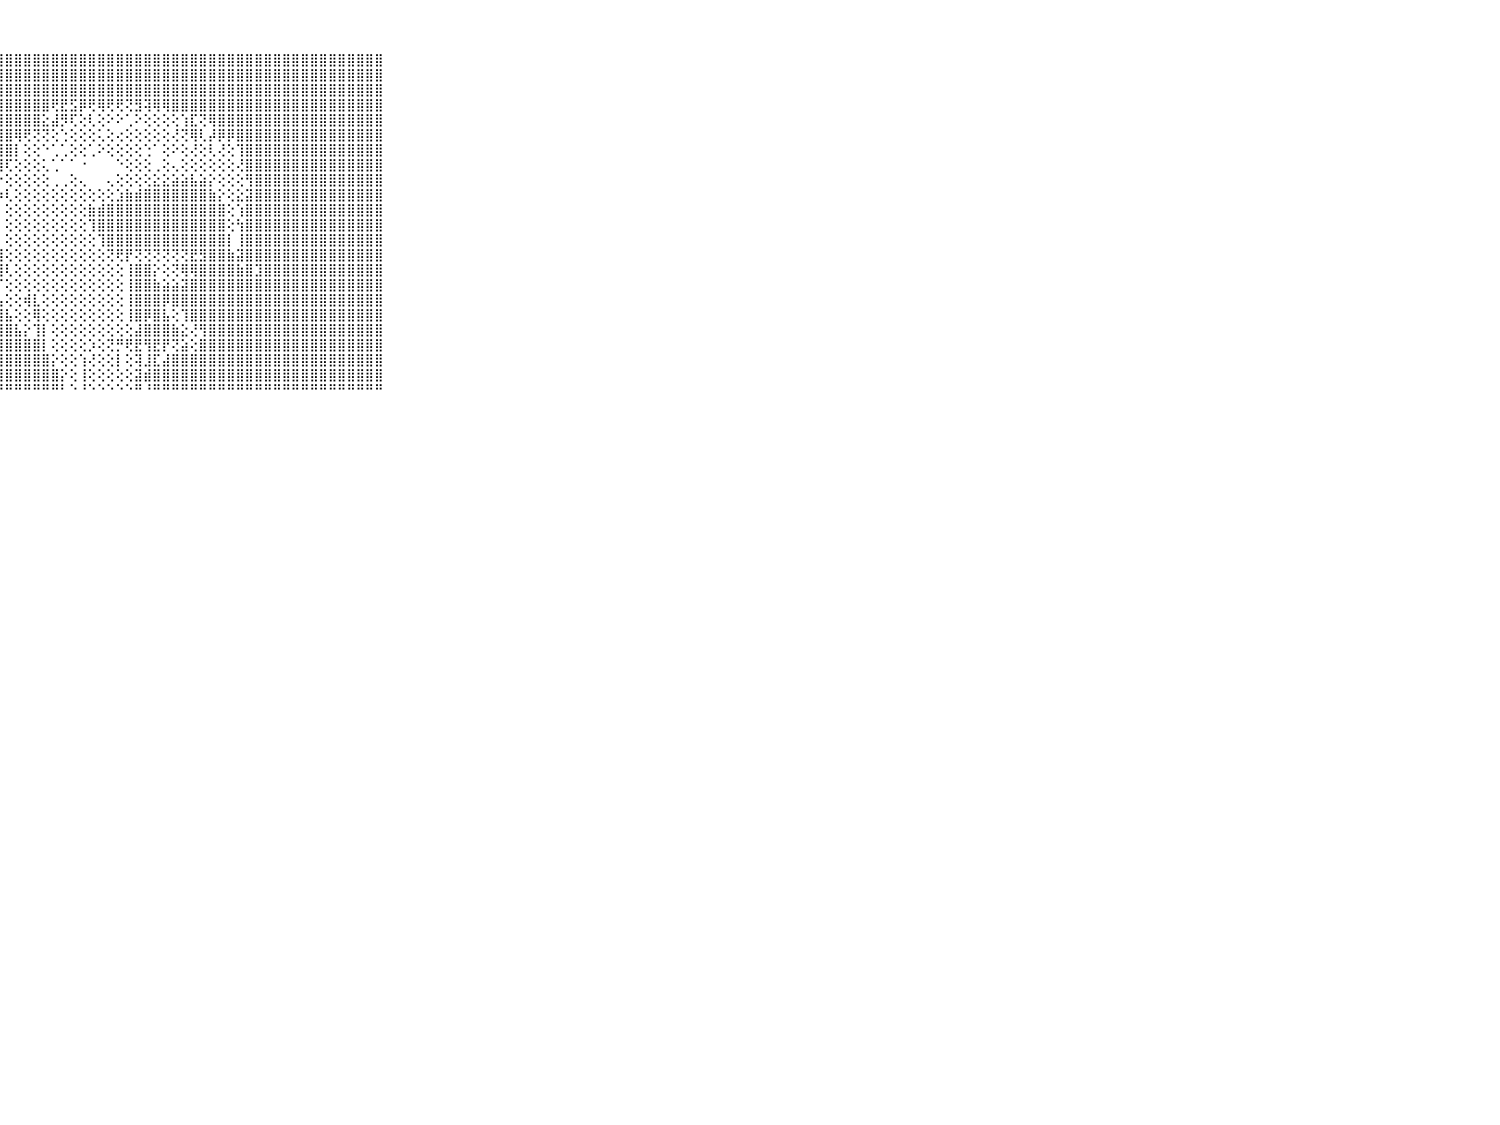

⠀⠀⠀⠀⠀⠀⠀⠀⠀⠀⠀⣿⣿⣿⣿⣿⣿⣿⣿⣿⣿⣿⣿⣿⣿⣿⣿⣿⣿⣿⣿⣿⣿⣿⣿⣿⣿⣿⣿⣿⣿⣿⣿⣿⣿⣿⣿⣿⣿⣿⣿⣿⣿⣿⣿⣿⣿⣿⣿⣿⣿⣿⣿⣿⣿⣿⣿⣿⣿⠀⠀⠀⠀⠀⠀⠀⠀⠀⠀⠀⠀
⠀⠀⠀⠀⠀⠀⠀⠀⠀⠀⠀⣿⣿⣿⣿⣿⣿⣿⣿⣿⣿⣿⣿⣿⣿⣿⣿⣿⣿⣿⣿⣿⣿⣿⣿⣿⣿⣿⣿⣿⣿⣿⣿⣿⣿⣿⣿⣿⣿⣿⣿⣿⣿⣿⣿⣿⣿⣿⣿⣿⣿⣿⣿⣿⣿⣿⣿⣿⣿⠀⠀⠀⠀⠀⠀⠀⠀⠀⠀⠀⠀
⠀⠀⠀⠀⠀⠀⠀⠀⠀⠀⠀⣿⣿⣿⣿⣿⣿⣿⣿⣿⣿⣿⣿⣿⣿⣿⣿⣿⣿⣿⣿⣿⣿⣿⣿⣿⣿⣿⣿⣿⣿⣿⣿⣿⣿⣿⣿⣿⣿⣿⣿⣿⣿⣿⣿⣿⣿⣿⣿⣿⣿⣿⣿⣿⣿⣿⣿⣿⣿⠀⠀⠀⠀⠀⠀⠀⠀⠀⠀⠀⠀
⠀⠀⠀⠀⠀⠀⠀⠀⠀⠀⠀⣿⣿⣿⣿⣿⣿⣿⣿⣿⣿⣿⣿⣿⣿⣿⣿⣿⣿⣿⣿⣿⣿⢟⣟⣫⡿⢟⢿⢟⢟⢝⣻⢽⢿⢿⣿⣿⣿⣿⣿⣿⣿⣿⣿⣿⣿⣿⣿⣿⣿⣿⣿⣿⣿⣿⣿⣿⣿⠀⠀⠀⠀⠀⠀⠀⠀⠀⠀⠀⠀
⠀⠀⠀⠀⠀⠀⠀⠀⠀⠀⠀⣿⣿⣿⣿⣿⣿⣿⣿⣿⣿⣿⣿⣿⣿⣿⣿⣿⣿⣿⣿⣿⣕⣼⡻⢏⢕⢇⢕⠕⠕⢁⠕⢕⢕⢕⢕⢱⣏⢝⢿⣿⣿⣿⣿⣿⣿⣿⣿⣿⣿⣿⣿⣿⣿⣿⣿⣿⣿⠀⠀⠀⠀⠀⠀⠀⠀⠀⠀⠀⠀
⠀⠀⠀⠀⠀⠀⠀⠀⠀⠀⠀⣿⣿⣿⣿⣿⣿⣿⣿⣿⣿⣿⣿⣿⣿⣿⣿⣿⣿⢿⢟⢝⢝⢕⢑⢕⢕⢕⢅⢕⢔⢕⢕⢕⢕⢕⢜⢝⢿⢇⡼⡿⡿⣿⣿⣿⣿⣿⣿⣿⣿⣿⣿⣿⣿⣿⣿⣿⣿⠀⠀⠀⠀⠀⠀⠀⠀⠀⠀⠀⠀
⠀⠀⠀⠀⠀⠀⠀⠀⠀⠀⠀⣿⣿⣿⣿⣿⣿⣿⣿⣿⣿⣿⣿⣿⣿⣿⣿⣿⣿⡇⢕⢕⠑⢁⢁⢕⢕⢁⠕⢕⢕⢕⢕⢑⠁⢕⠕⢕⢜⢕⢇⢜⢕⢹⣿⣿⣿⣿⣿⣿⣿⣿⣿⣿⣿⣿⣿⣿⣿⠀⠀⠀⠀⠀⠀⠀⠀⠀⠀⠀⠀
⠀⠀⠀⠀⠀⠀⠀⠀⠀⠀⠀⣿⣿⣿⣿⣿⣿⣿⣿⣿⣿⣿⣿⣿⣿⣿⡿⢿⢏⢕⢕⢕⢅⢁⠁⠁⠐⠀⠀⠀⠑⢕⢕⢕⢀⢕⢄⢕⢕⢕⢕⢕⢕⢜⣿⣿⣿⣿⣿⣿⣿⣿⣿⣿⣿⣿⣿⣿⣿⠀⠀⠀⠀⠀⠀⠀⠀⠀⠀⠀⠀
⠀⠀⠀⠀⠀⠀⠀⠀⠀⠀⠀⣿⣿⣿⣿⣿⣿⣿⣿⣿⣿⣿⣿⣿⣿⣿⣟⡕⢕⢕⢕⢕⢕⢀⢀⢕⢄⠀⠀⢄⢕⢕⢕⢕⣕⣕⣵⣵⣧⣵⡕⢕⢕⢕⢻⣿⣿⣿⣿⣿⣿⣿⣿⣿⣿⣿⣿⣿⣿⠀⠀⠀⠀⠀⠀⠀⠀⠀⠀⠀⠀
⠀⠀⠀⠀⠀⠀⠀⠀⠀⠀⠀⣿⣿⣿⣿⣿⣿⣿⣿⣿⣿⣿⣿⣿⣿⣿⣿⡵⢇⢕⢕⢕⢕⢕⢕⢕⢕⢕⢕⢕⣱⣷⣾⣿⣿⣿⣿⣿⣿⣿⣷⡕⢕⣕⣽⣿⣿⣿⣿⣿⣿⣿⣿⣿⣿⣿⣿⣿⣿⠀⠀⠀⠀⠀⠀⠀⠀⠀⠀⠀⠀
⠀⠀⠀⠀⠀⠀⠀⠀⠀⠀⠀⣿⣿⣿⣿⣿⣿⣿⣿⣿⣿⣿⣿⣿⣿⣿⣿⡇⢕⢕⢕⢕⢕⢕⢕⢕⢕⣷⣾⣿⣿⣿⣿⣿⣿⣿⣿⣿⣿⣿⣿⣿⢕⢱⣿⣿⣿⣿⣿⣿⣿⣿⣿⣿⣿⣿⣿⣿⣿⠀⠀⠀⠀⠀⠀⠀⠀⠀⠀⠀⠀
⠀⠀⠀⠀⠀⠀⠀⠀⠀⠀⠀⣿⣿⣿⣿⣿⣿⣿⣿⣿⣿⣿⣿⣿⣿⣿⣿⡇⢕⢕⢕⢕⢕⢕⢕⢕⢕⢹⣿⣿⣿⣿⣿⣿⣿⣿⣿⣿⣿⣿⣿⣿⢕⢳⣿⣿⣿⣿⣿⣿⣿⣿⣿⣿⣿⣿⣿⣿⣿⠀⠀⠀⠀⠀⠀⠀⠀⠀⠀⠀⠀
⠀⠀⠀⠀⠀⠀⠀⠀⠀⠀⠀⣿⣿⣿⣿⣿⣿⣿⣿⣿⣿⣿⣿⣿⣿⣿⣿⡇⢕⢕⢕⢕⢕⢕⢕⢕⢕⢕⢹⣿⣿⣿⣿⣿⣿⣿⣿⣿⣿⣿⣿⣿⡇⢸⣿⣿⣿⣿⣿⣿⣿⣿⣿⣿⣿⣿⣿⣿⣿⠀⠀⠀⠀⠀⠀⠀⠀⠀⠀⠀⠀
⠀⠀⠀⠀⠀⠀⠀⠀⠀⠀⠀⣿⣿⣿⣿⣿⣿⣿⣿⣿⣿⣿⣿⣿⣿⣿⣿⣿⢕⢕⢕⢕⢕⢕⢕⢕⢕⢕⢕⢝⢟⡟⢝⢝⢝⢝⢝⢝⣟⣻⣿⣿⣷⣽⣿⣿⣿⣿⣿⣿⣿⣿⣿⣿⣿⣿⣿⣿⣿⠀⠀⠀⠀⠀⠀⠀⠀⠀⠀⠀⠀
⠀⠀⠀⠀⠀⠀⠀⠀⠀⠀⠀⣿⣿⣿⣿⣿⣿⣿⣿⣿⣿⣿⣿⣿⣿⣿⣿⣿⢇⢕⢕⢕⢕⢕⢕⢕⢕⢕⢕⢕⢕⢸⣿⣿⡕⢕⢝⢿⢿⣿⣿⣿⣿⣷⣿⣹⣿⣿⣿⣿⣿⣿⣿⣿⣿⣿⣿⣿⣿⠀⠀⠀⠀⠀⠀⠀⠀⠀⠀⠀⠀
⠀⠀⠀⠀⠀⠀⠀⠀⠀⠀⠀⣿⣿⣿⣿⣿⣿⣿⣿⣿⣿⣿⣿⣿⣿⣿⣿⡏⢕⢕⢕⢕⢕⢕⢕⢕⢕⢕⢕⢕⢕⢸⣿⣿⣷⣵⣵⣽⣿⣿⣿⣿⣿⣿⣿⣿⣿⣿⣿⣿⣿⣿⣿⣿⣿⣿⣿⣿⣿⠀⠀⠀⠀⠀⠀⠀⠀⠀⠀⠀⠀
⠀⠀⠀⠀⠀⠀⠀⠀⠀⠀⠀⣿⣿⣿⣿⣿⣿⣿⣿⣿⣿⣿⣿⣿⣿⣿⣿⣧⢕⢕⢾⣇⢕⢕⢕⢕⢕⢕⢕⢕⢕⢸⣿⣿⣿⡿⣿⣿⣿⣿⣿⣿⣿⣿⣿⣿⣿⣿⣿⣿⣿⣿⣿⣿⣿⣿⣿⣿⣿⠀⠀⠀⠀⠀⠀⠀⠀⠀⠀⠀⠀
⠀⠀⠀⠀⠀⠀⠀⠀⠀⠀⠀⣿⣿⣿⣿⣿⣿⣿⣿⣿⣿⣿⣿⣿⣿⣿⣿⣿⣧⢕⢕⢿⢕⢕⢕⢕⢕⢕⢕⢕⢕⢸⣿⡿⣿⣧⢕⢹⣿⣿⣿⣿⣿⣿⣿⣿⣿⣿⣿⣿⣿⣿⣿⣿⣿⣿⣿⣿⣿⠀⠀⠀⠀⠀⠀⠀⠀⠀⠀⠀⠀
⠀⠀⠀⠀⠀⠀⠀⠀⠀⠀⠀⣿⣿⣿⣿⣿⣿⣿⣿⣿⣿⣿⣿⣿⣿⣿⣿⣿⣿⣧⡕⢹⡇⢕⢕⢕⢕⢕⢕⢕⢕⢕⣼⣿⣿⣿⣷⣕⢜⢻⣿⣿⣿⣿⣿⣿⣿⣿⣿⣿⣿⣿⣿⣿⣿⣿⣿⣿⣿⠀⠀⠀⠀⠀⠀⠀⠀⠀⠀⠀⠀
⠀⠀⠀⠀⠀⠀⠀⠀⠀⠀⠀⣿⣿⣿⣿⣿⣿⣿⣿⣿⣿⣿⣿⣿⣿⣿⣿⣿⣿⣿⣿⣿⡇⢕⢕⢕⢕⡱⢕⢝⡛⢟⣟⢻⣟⡟⢝⣵⢕⣿⣿⣿⣿⣿⣿⣿⣿⣿⣿⣿⣿⣿⣿⣿⣿⣿⣿⣿⣿⠀⠀⠀⠀⠀⠀⠀⠀⠀⠀⠀⠀
⠀⠀⠀⠀⠀⠀⠀⠀⠀⠀⠀⣿⣿⣿⣿⣿⣿⣿⣿⣿⣿⣿⣿⣿⣿⣿⣿⣿⣿⣿⣿⣿⣿⡕⢕⢕⢱⢜⢕⢕⡇⢕⢽⣸⣏⣼⣿⣿⣿⣿⣿⣿⣿⣿⣿⣿⣿⣿⣿⣿⣿⣿⣿⣿⣿⣿⣿⣿⣿⠀⠀⠀⠀⠀⠀⠀⠀⠀⠀⠀⠀
⠀⠀⠀⠀⠀⠀⠀⠀⠀⠀⠀⣿⣿⣿⣿⣿⣿⣿⣿⣿⣿⣿⣿⣿⣿⣿⣿⣿⣿⣿⣿⣿⣿⣿⡕⢕⢸⢕⢕⢕⢕⢕⣽⣾⣿⣿⣿⣿⣿⣿⣿⣿⣿⣿⣿⣿⣿⣿⣿⣿⣿⣿⣿⣿⣿⣿⣿⣿⣿⠀⠀⠀⠀⠀⠀⠀⠀⠀⠀⠀⠀
⠀⠀⠀⠀⠀⠀⠀⠀⠀⠀⠀⠛⠛⠛⠛⠛⠛⠛⠛⠛⠛⠛⠛⠛⠛⠛⠛⠛⠛⠛⠛⠛⠛⠛⠃⠑⠘⠑⠑⠑⠑⠑⠛⠘⠛⠛⠛⠛⠛⠛⠛⠛⠛⠛⠛⠛⠛⠛⠛⠛⠛⠛⠛⠛⠛⠛⠛⠛⠛⠀⠀⠀⠀⠀⠀⠀⠀⠀⠀⠀⠀